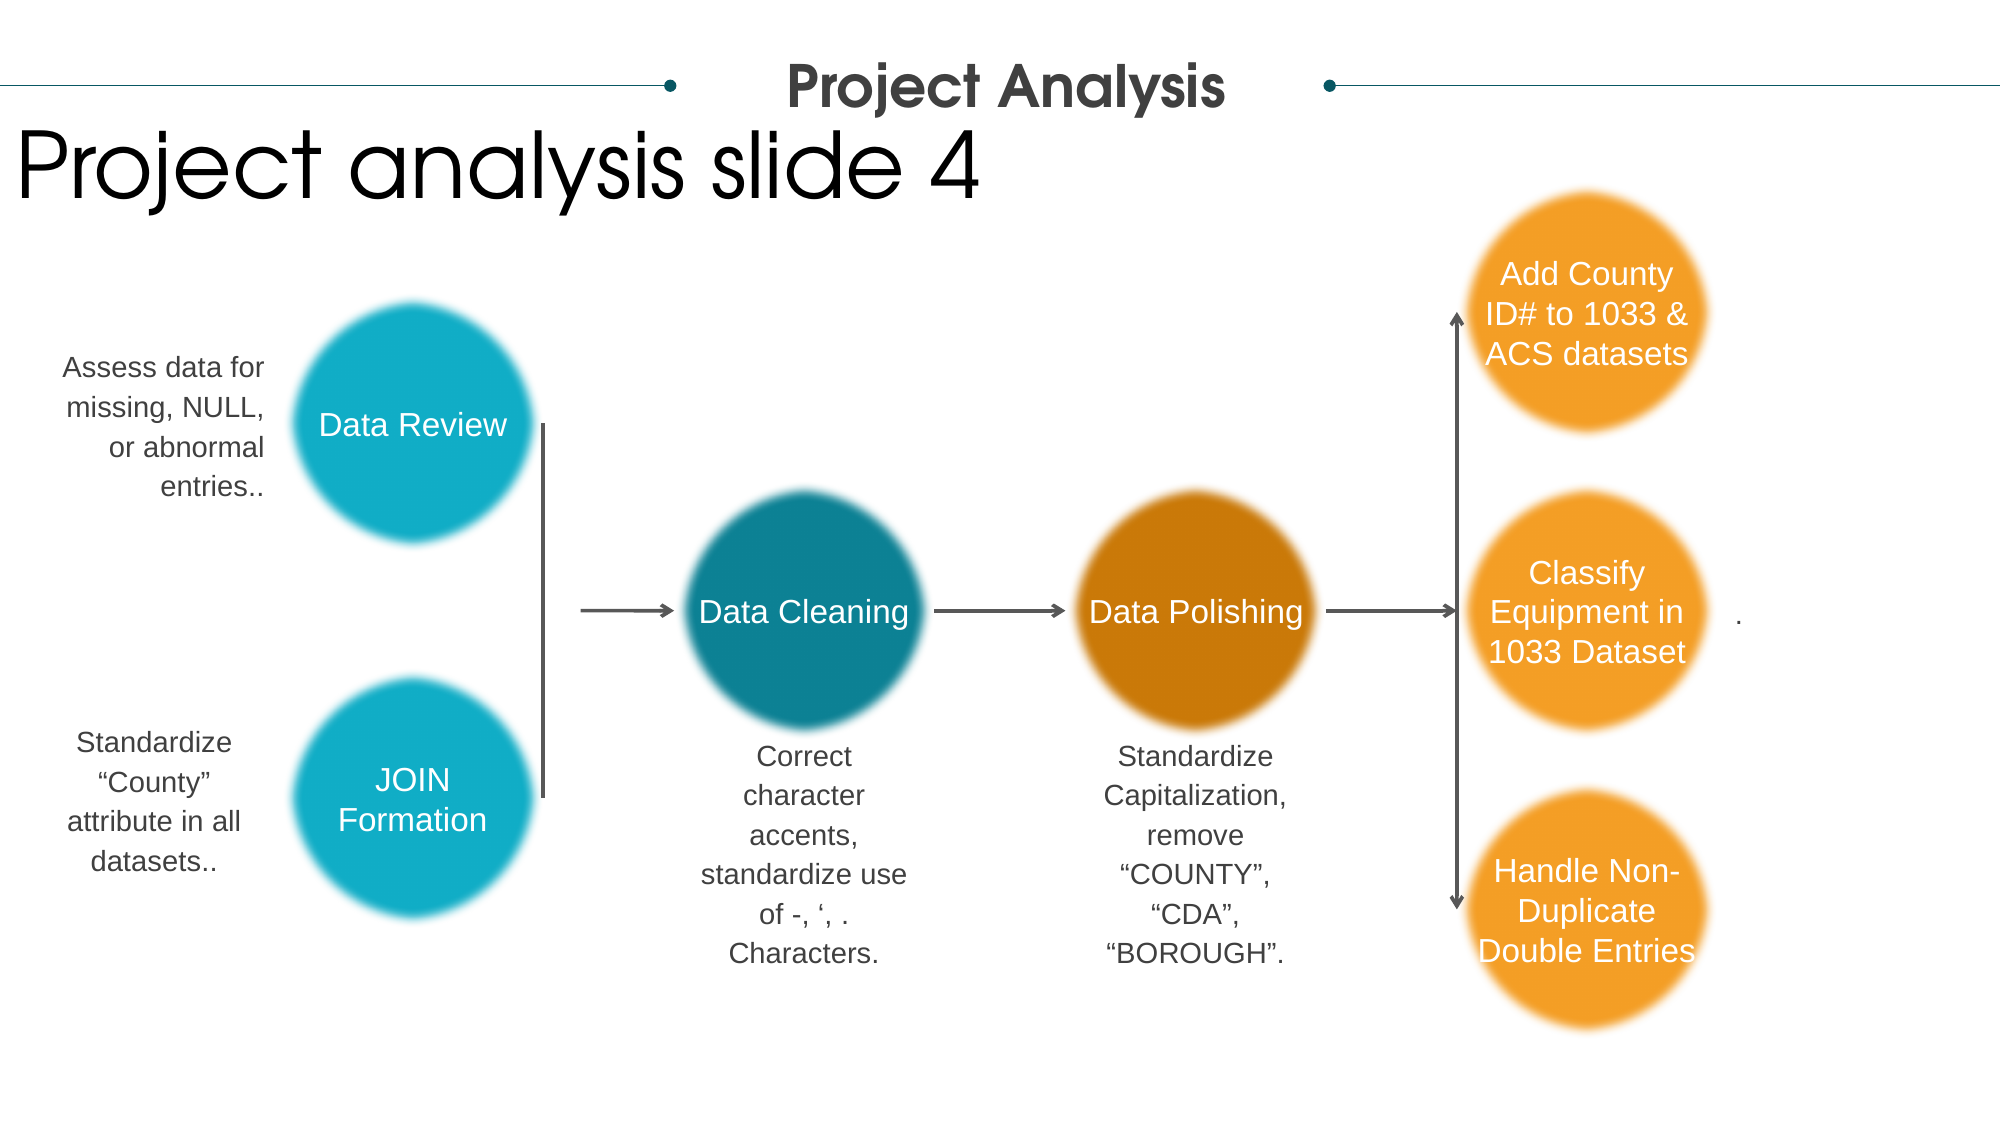

Project Analysis
Project analysis slide 4

Add County ID# to 1033 & ACS datasets

Assess data for missing, NULL, or abnormal entries..
Data Review

Classify Equipment in 1033 Dataset
Data Cleaning
Data Polishing
.

Standardize “County” attribute in all datasets..
Correct character accents, standardize use of -, ‘, . Characters.
Standardize Capitalization, remove “COUNTY”, “CDA”, “BOROUGH”.
JOIN Formation

Handle Non-Duplicate Double Entries